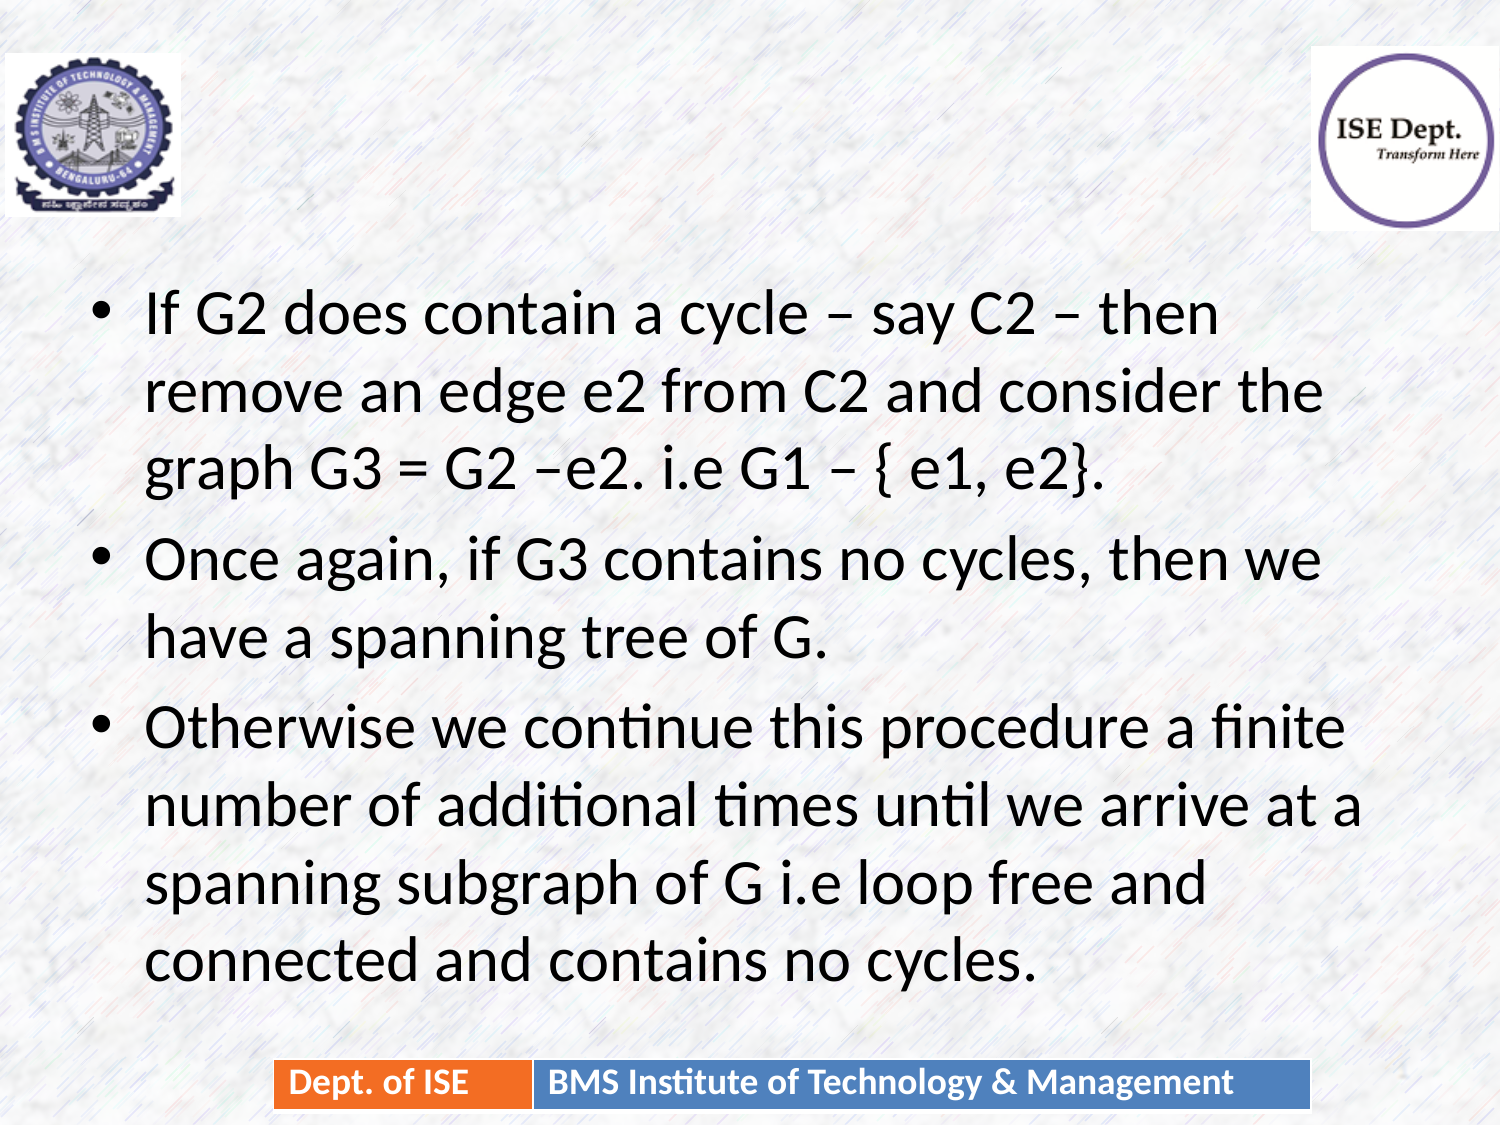

#
If G2 does contain a cycle – say C2 – then remove an edge e2 from C2 and consider the graph G3 = G2 –e2. i.e G1 – { e1, e2}.
Once again, if G3 contains no cycles, then we have a spanning tree of G.
Otherwise we continue this procedure a finite number of additional times until we arrive at a spanning subgraph of G i.e loop free and connected and contains no cycles.
18